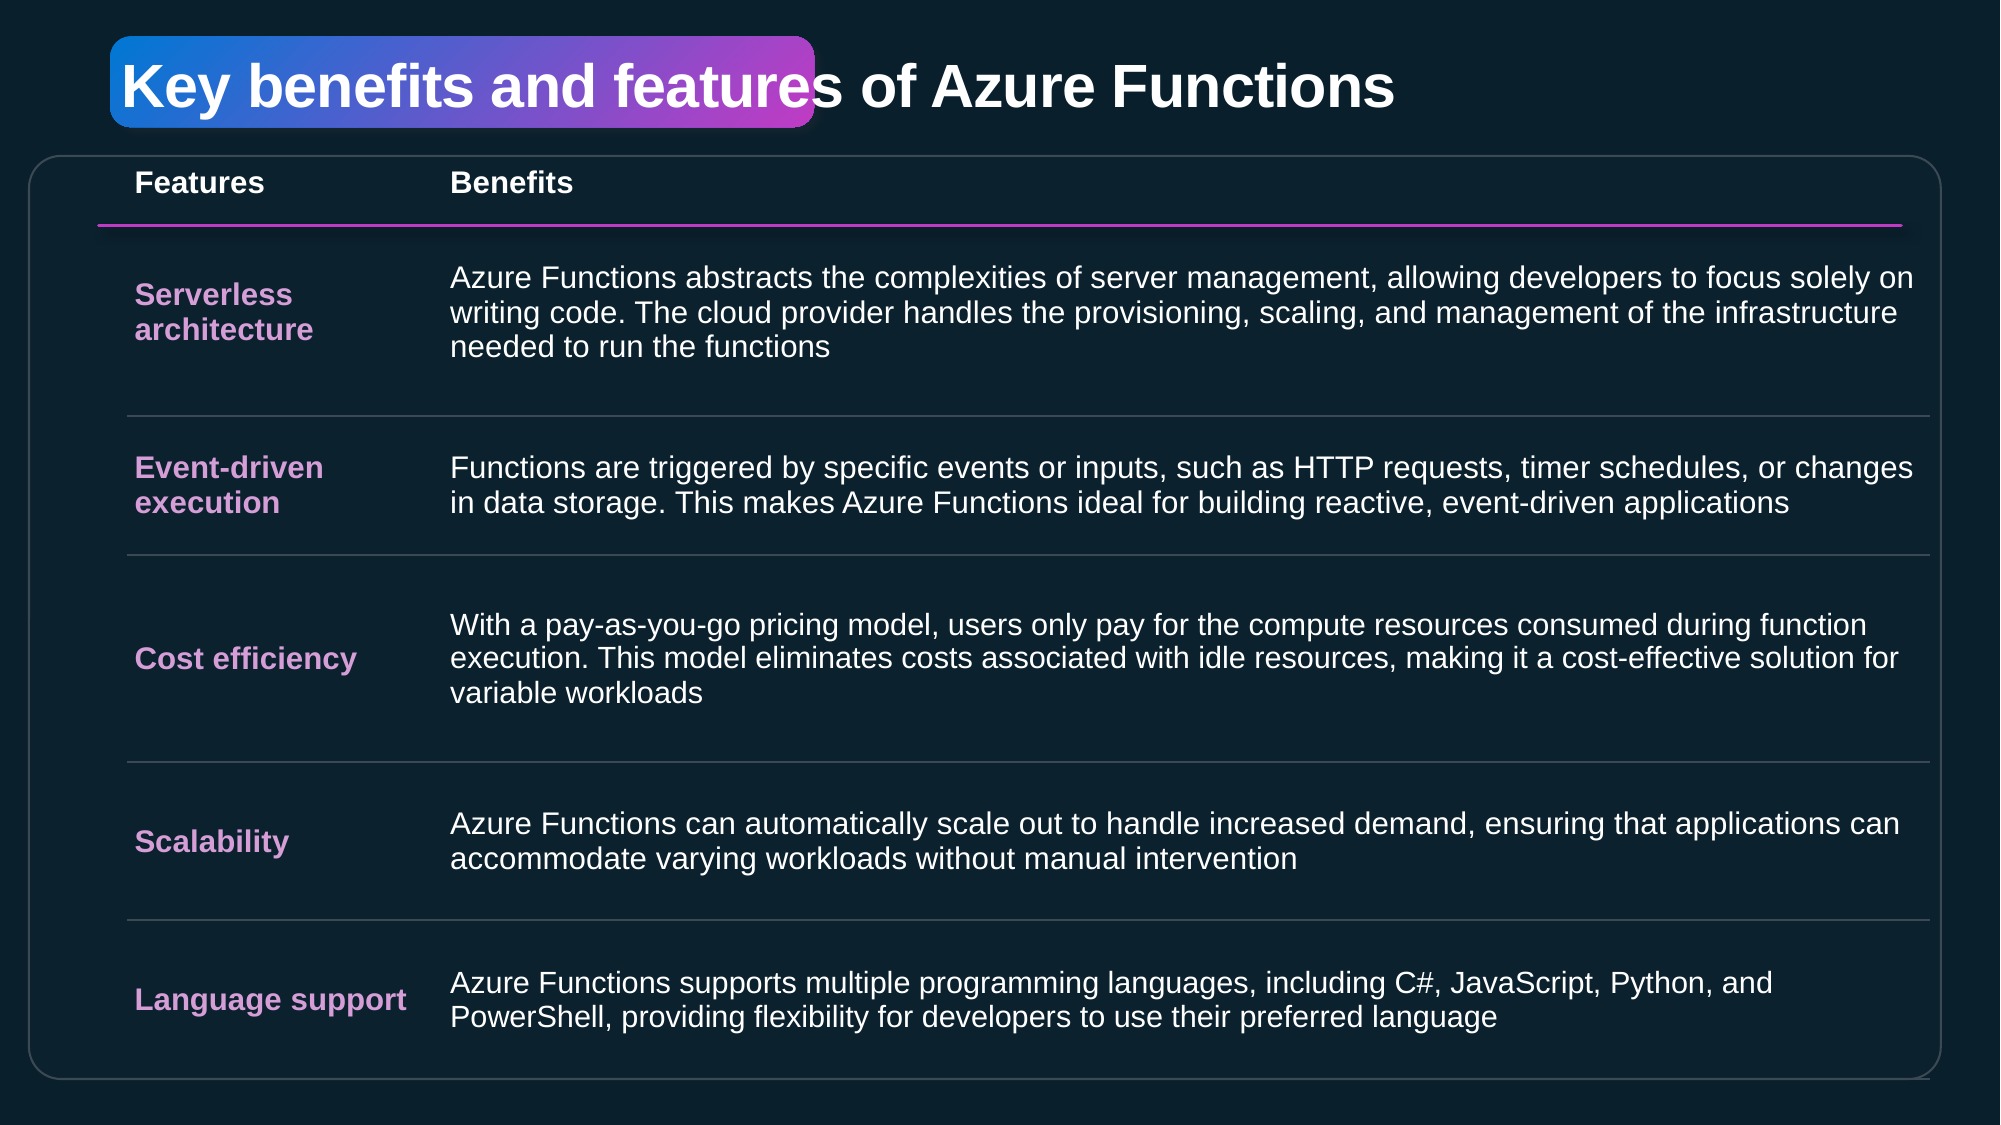

# Key benefits and features of Azure Functions

| Features | Benefits |
| --- | --- |
| Serverless architecture | Azure Functions abstracts the complexities of server management, allowing developers to focus solely on writing code. The cloud provider handles the provisioning, scaling, and management of the infrastructure needed to run the functions |
| Event-driven execution | Functions are triggered by specific events or inputs, such as HTTP requests, timer schedules, or changes in data storage. This makes Azure Functions ideal for building reactive, event-driven applications |
| Cost efficiency | With a pay-as-you-go pricing model, users only pay for the compute resources consumed during function execution. This model eliminates costs associated with idle resources, making it a cost-effective solution for variable workloads |
| Scalability | Azure Functions can automatically scale out to handle increased demand, ensuring that applications can accommodate varying workloads without manual intervention |
| Language support | Azure Functions supports multiple programming languages, including C#, JavaScript, Python, and PowerShell, providing flexibility for developers to use their preferred language |